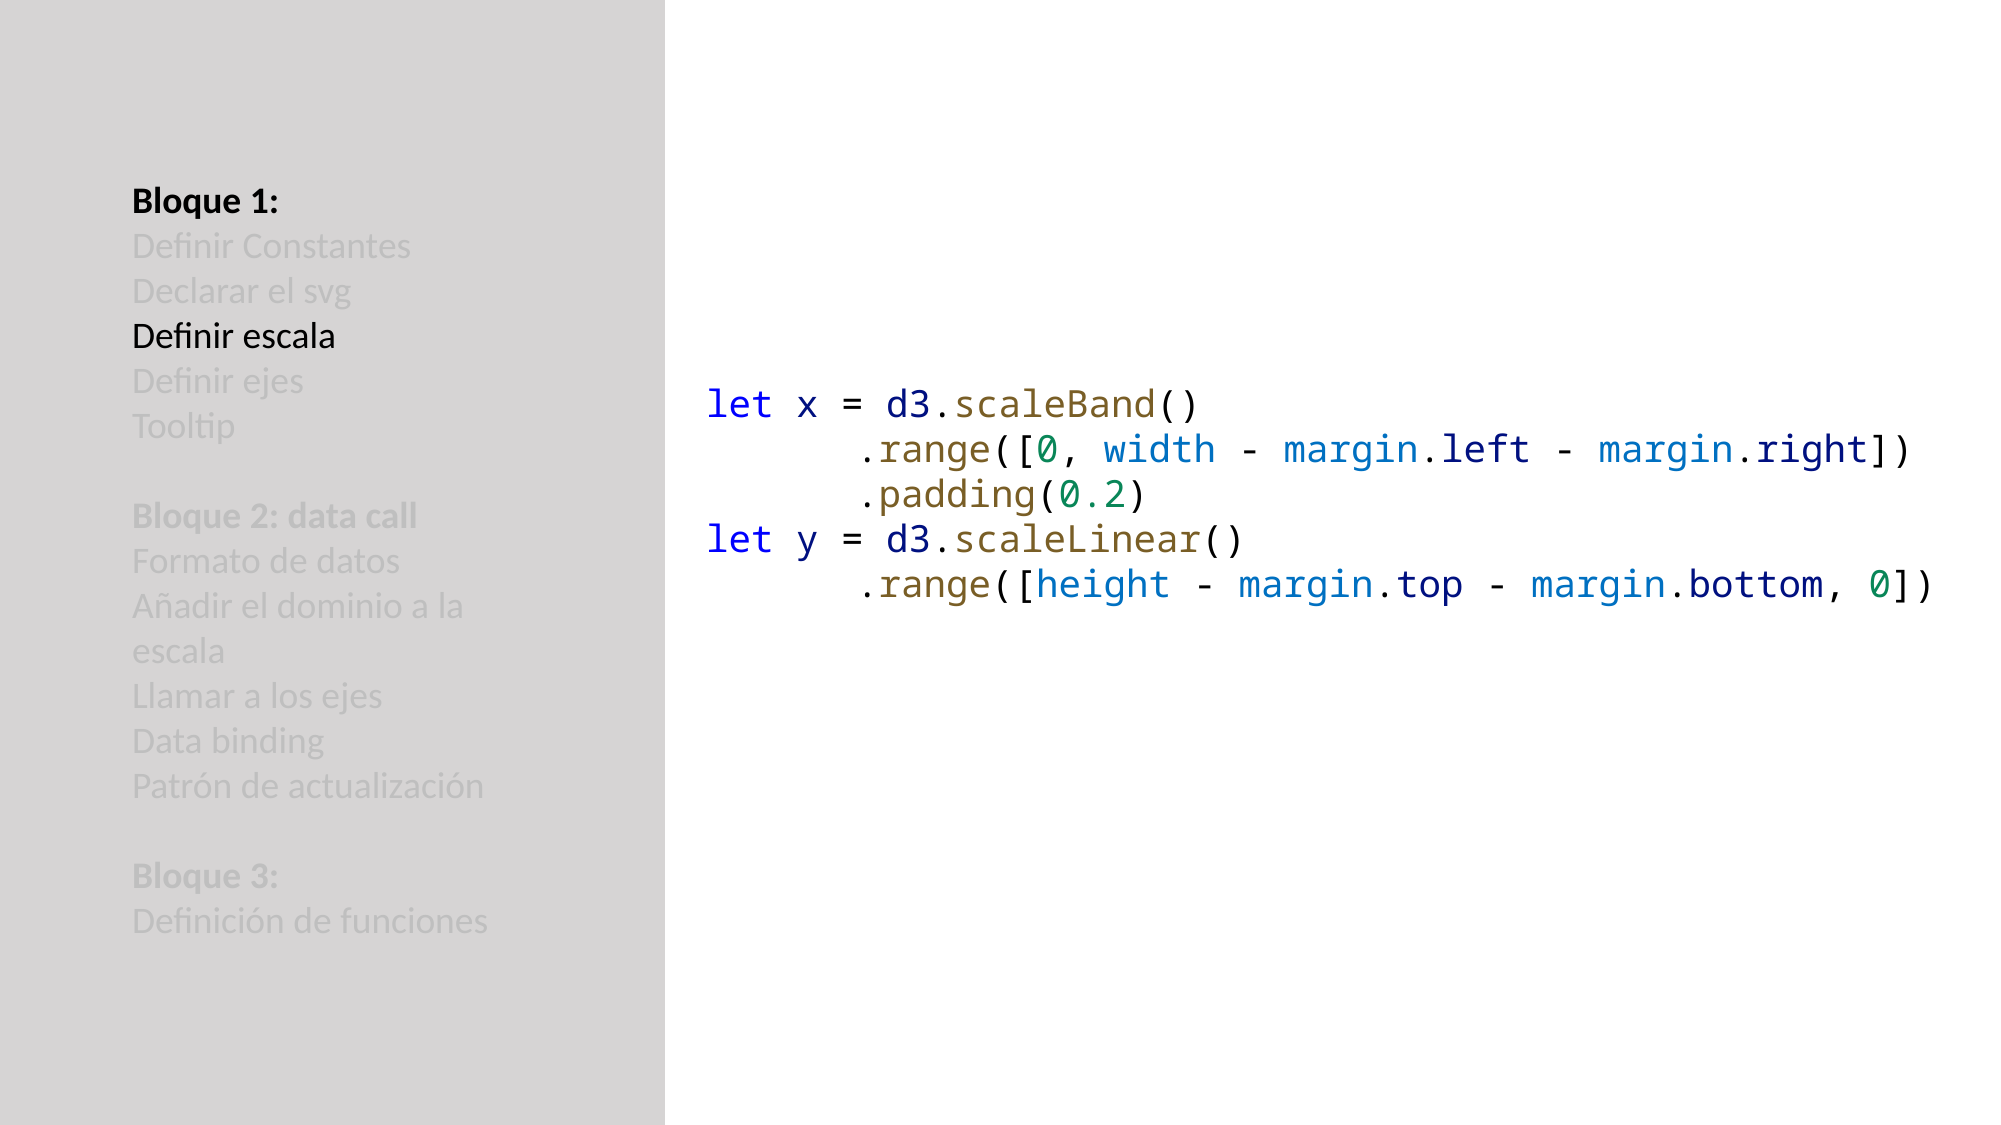

Bloque 1:
Definir Constantes
Declarar el svg
Definir escala
Definir ejes
Tooltip

Bloque 2: data call
Formato de datos
Añadir el dominio a la escala
Llamar a los ejes
Data binding
Patrón de actualización

Bloque 3:
Definición de funciones

let x = d3.scaleBand()
	.range([0, width - margin.left - margin.right])
	.padding(0.2)
let y = d3.scaleLinear()
	.range([height - margin.top - margin.bottom, 0])